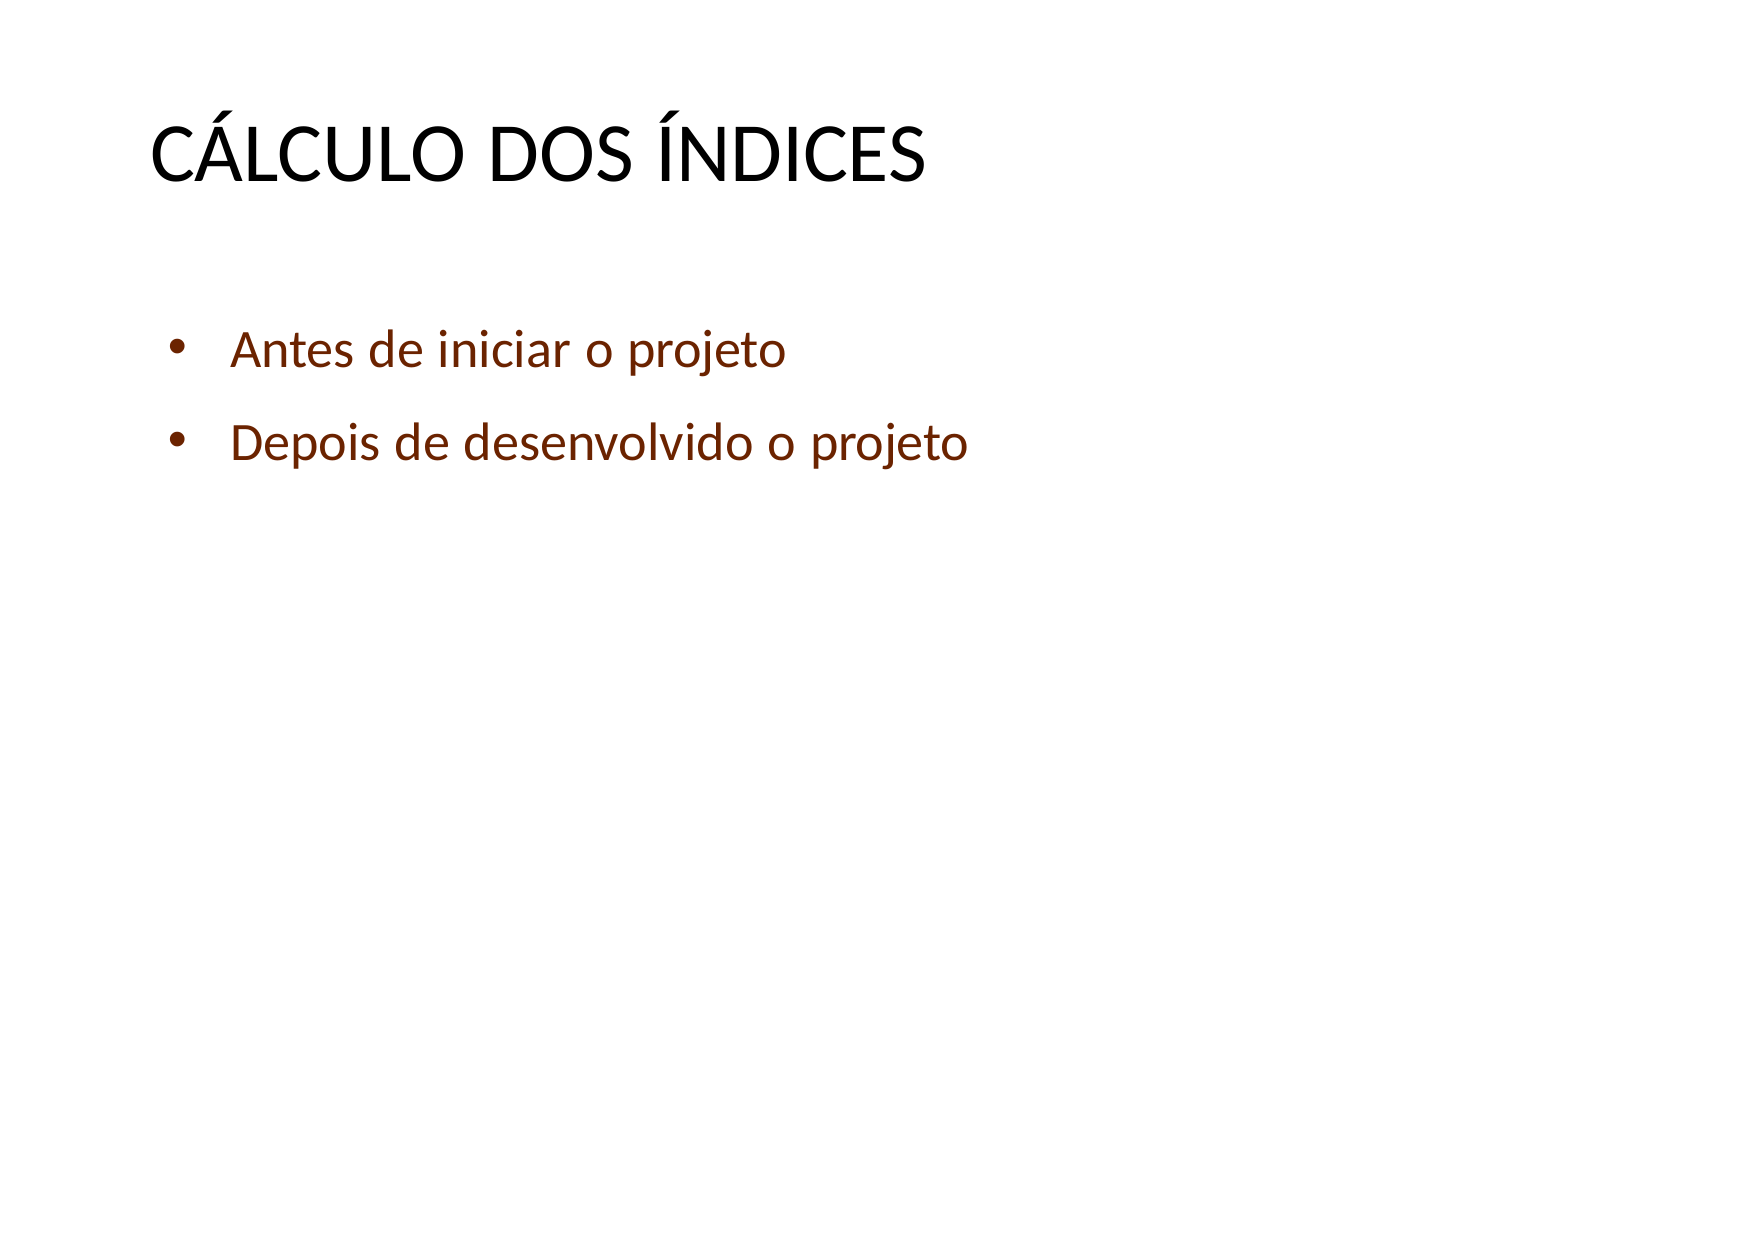

# CÁLCULO DOS ÍNDICES
Antes de iniciar o projeto
Depois de desenvolvido o projeto